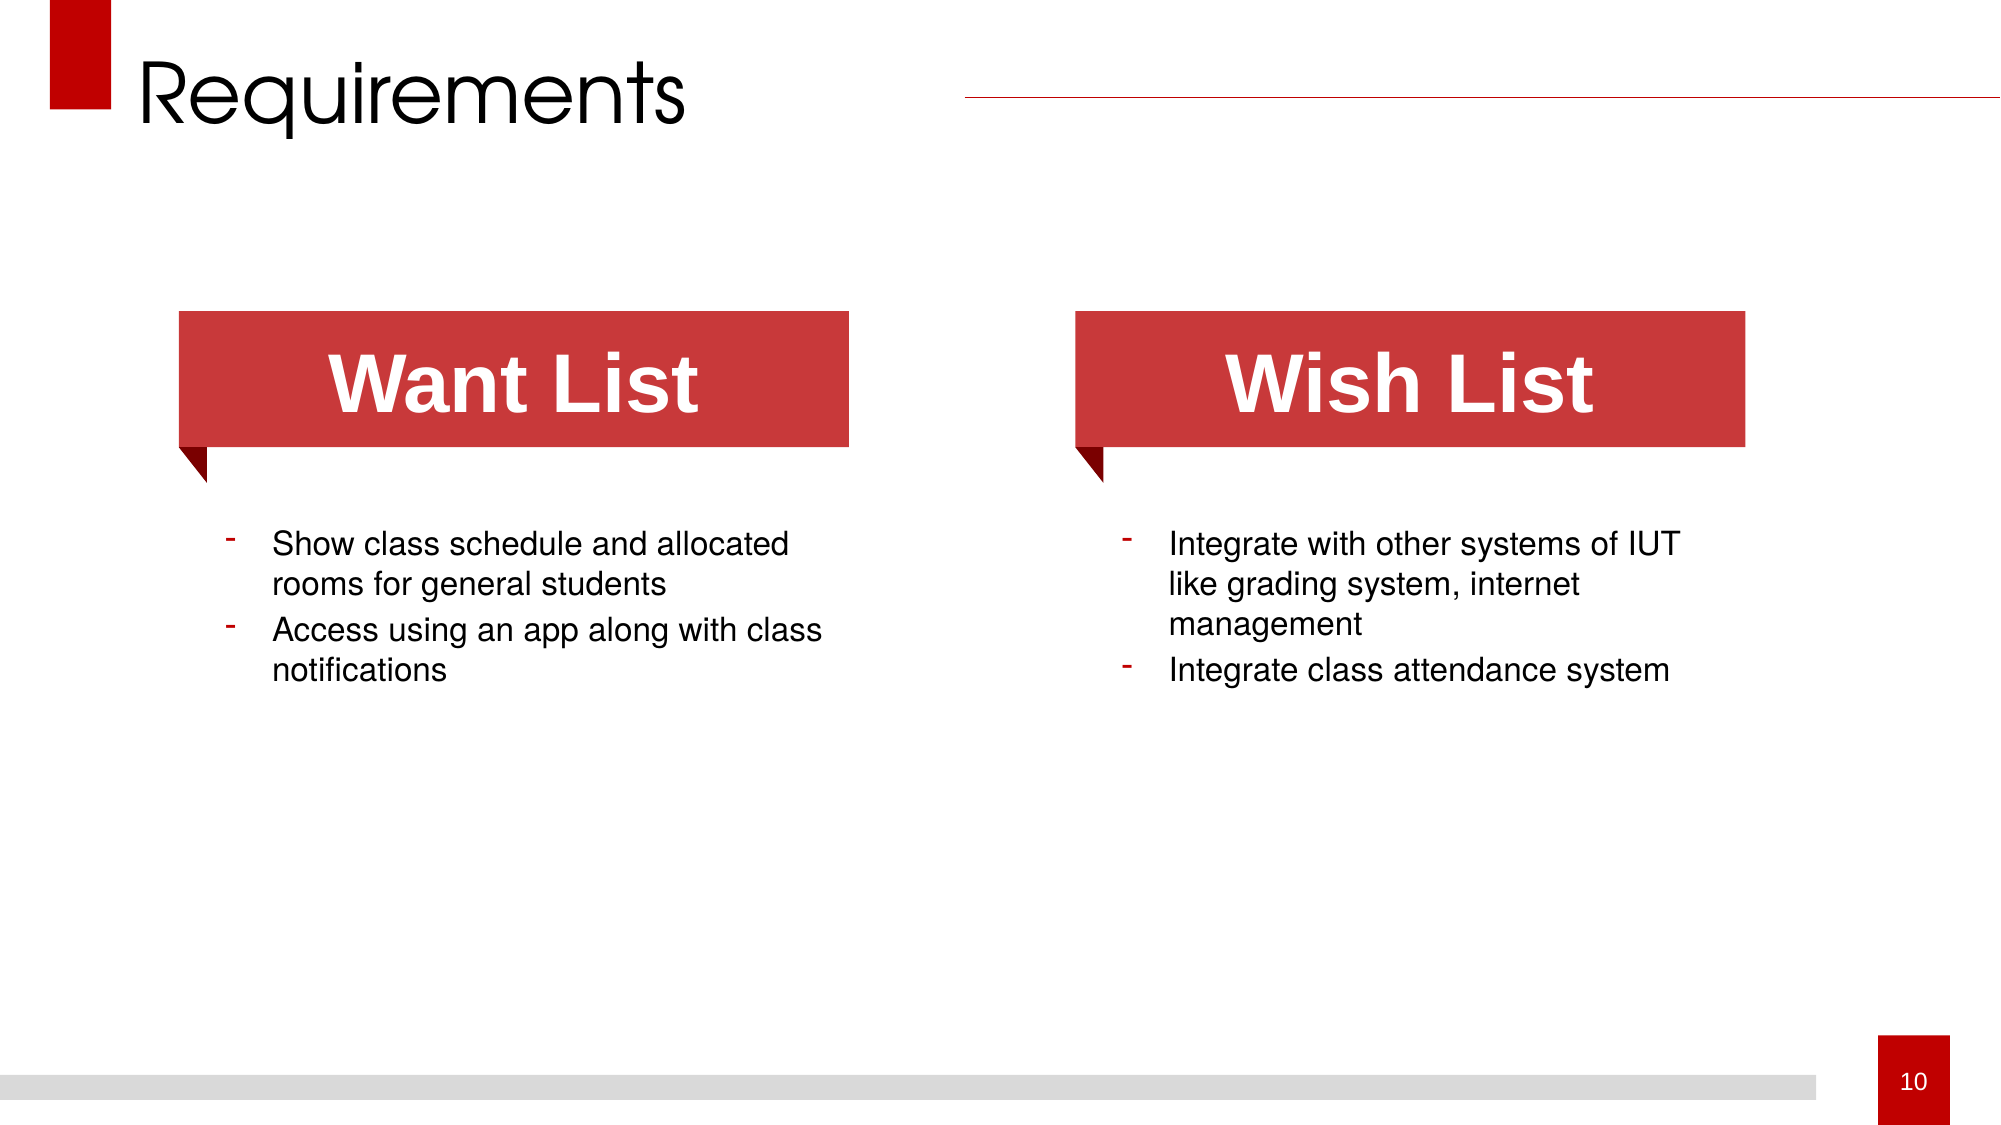

# Requirements

Want List

Show class schedule and allocated rooms for general students
Access using an app along with class notifications

Wish List

Integrate with other systems of IUT like grading system, internet management
Integrate class attendance system
10